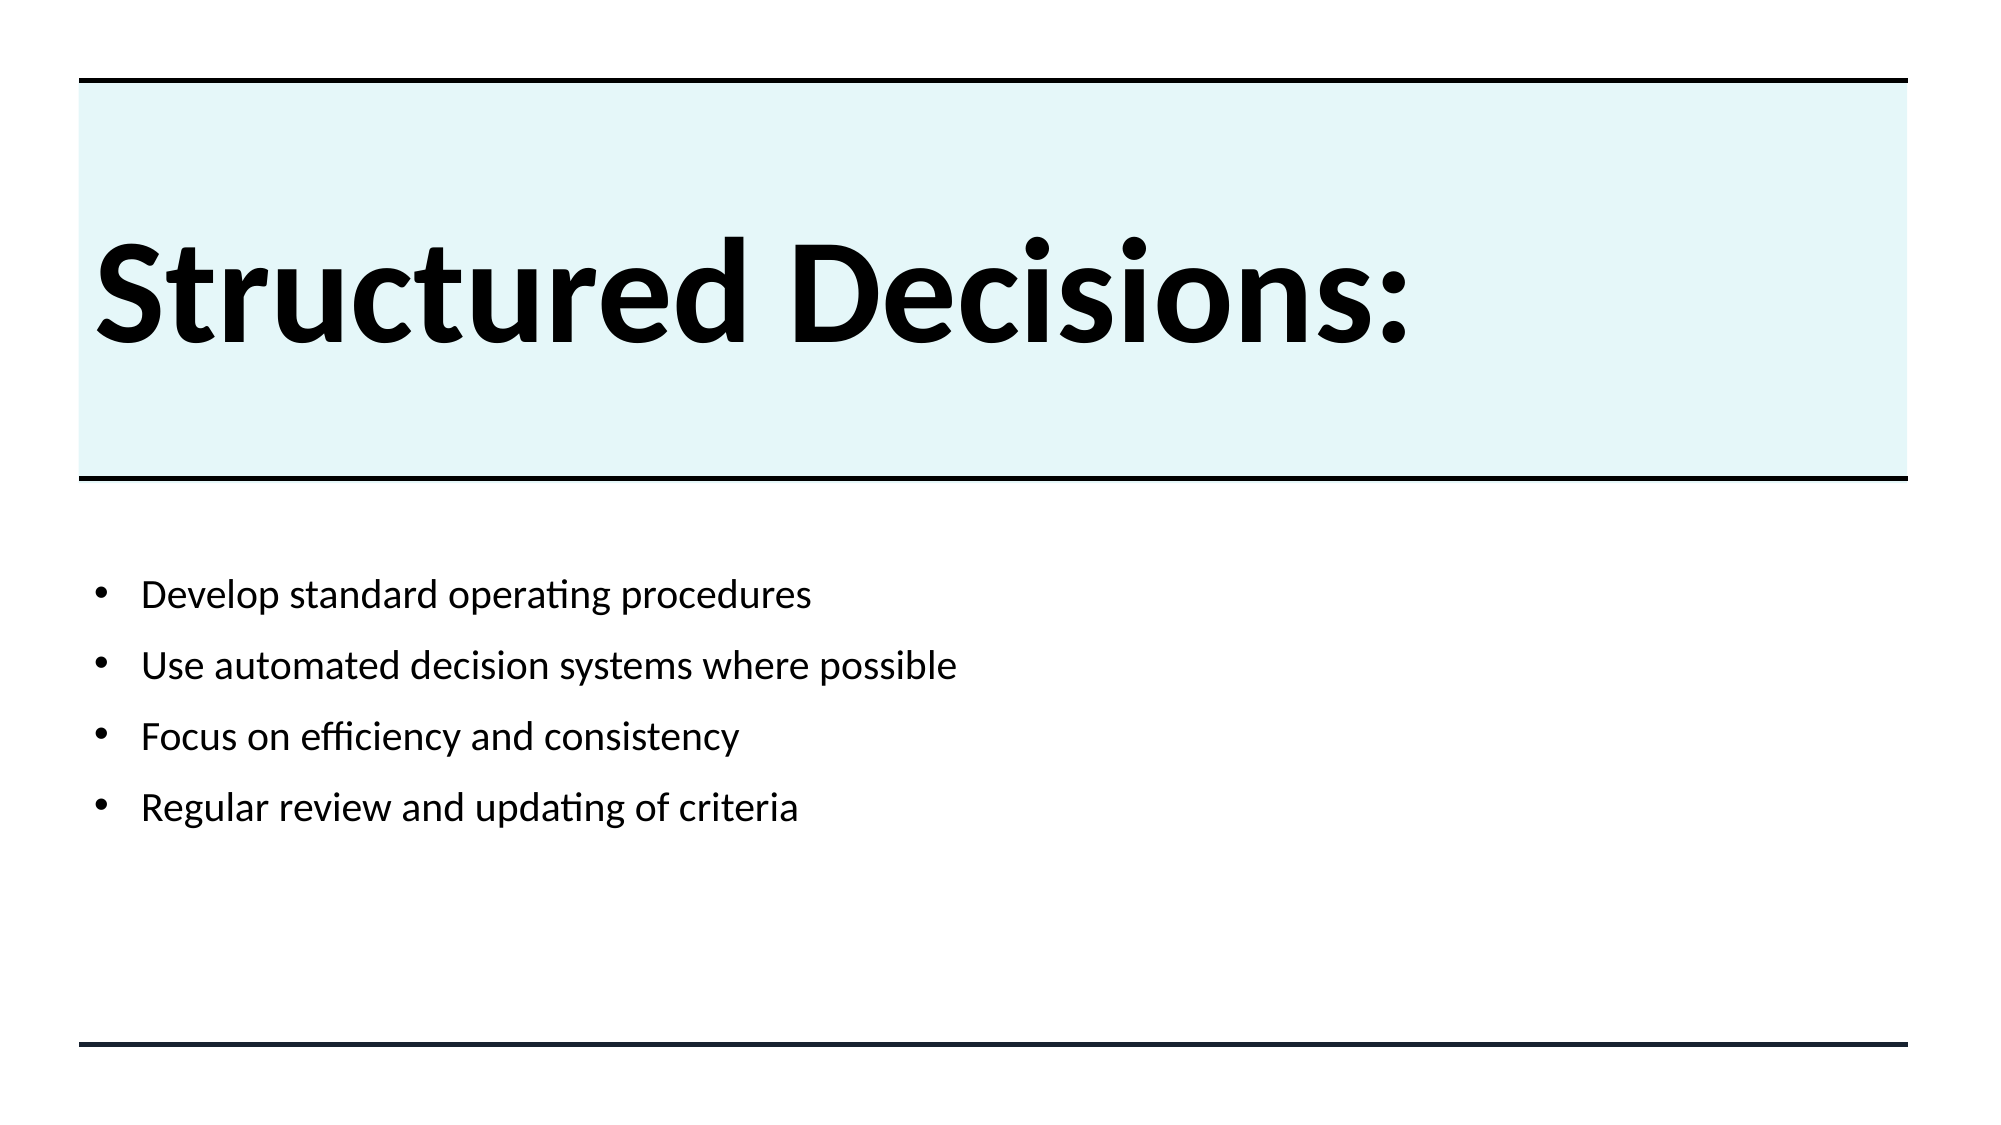

# Structured Decisions:
Develop standard operating procedures
Use automated decision systems where possible
Focus on efficiency and consistency
Regular review and updating of criteria